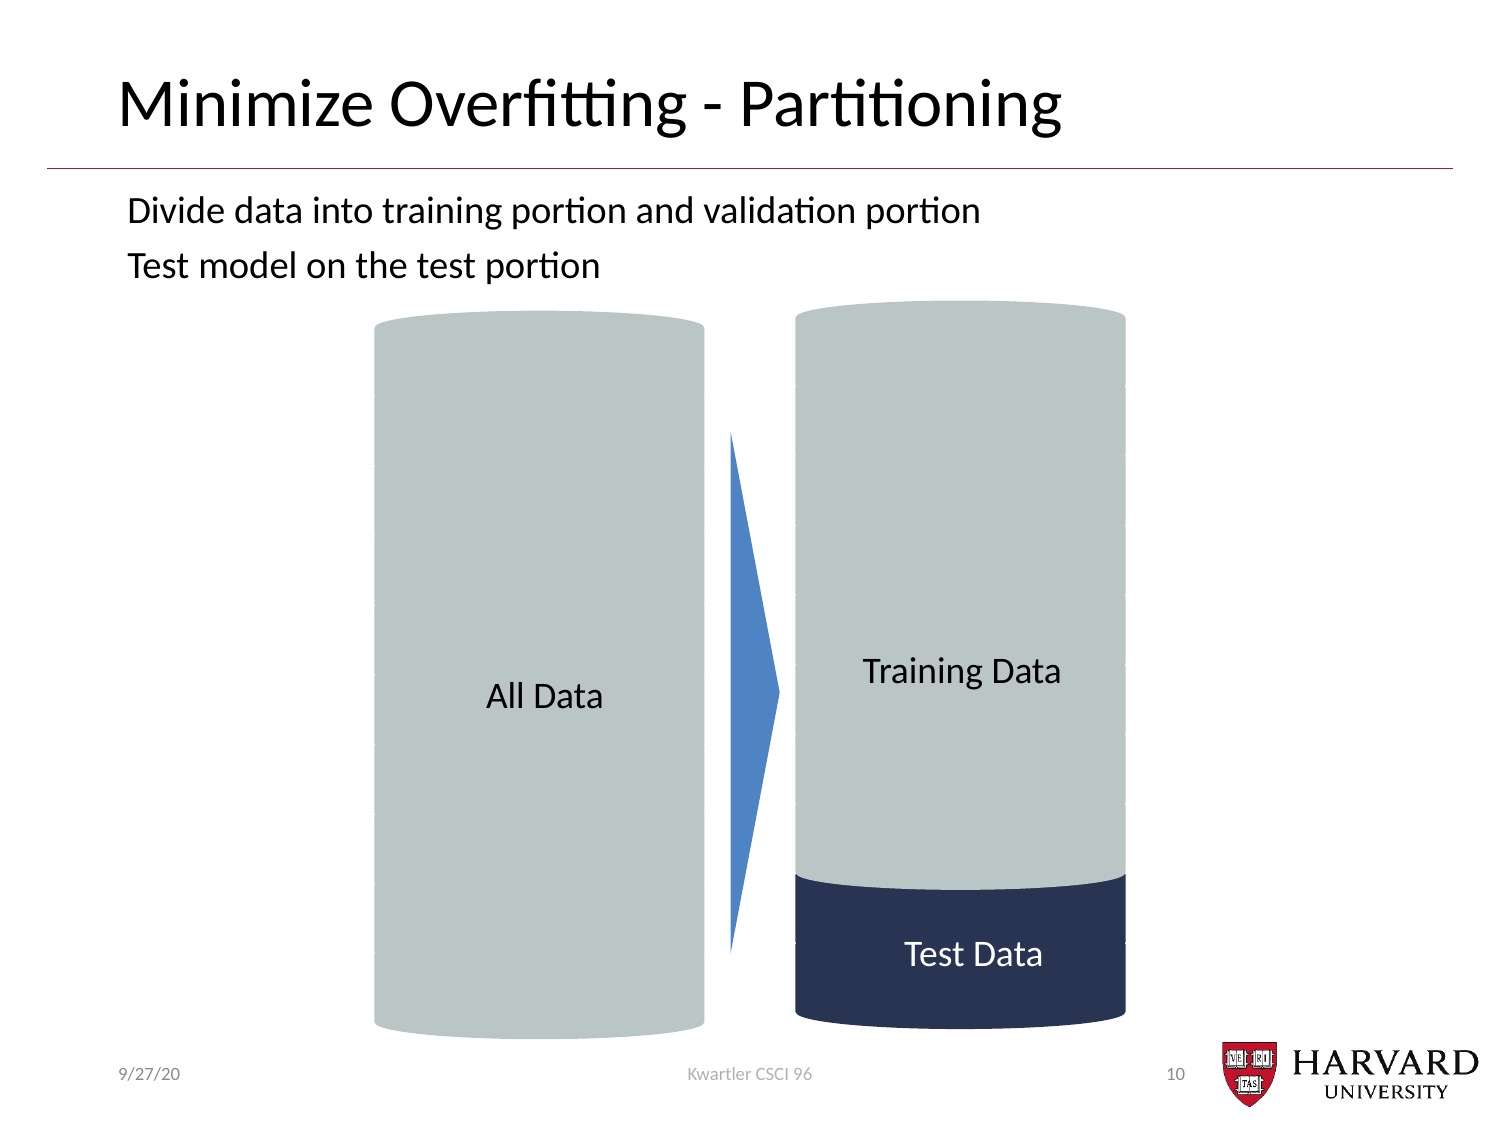

# Minimize Overfitting - Partitioning
Divide data into training portion and validation portion
Test model on the test portion

Training Data

All Data

Test Data

9/27/20
Kwartler CSCI 96
10